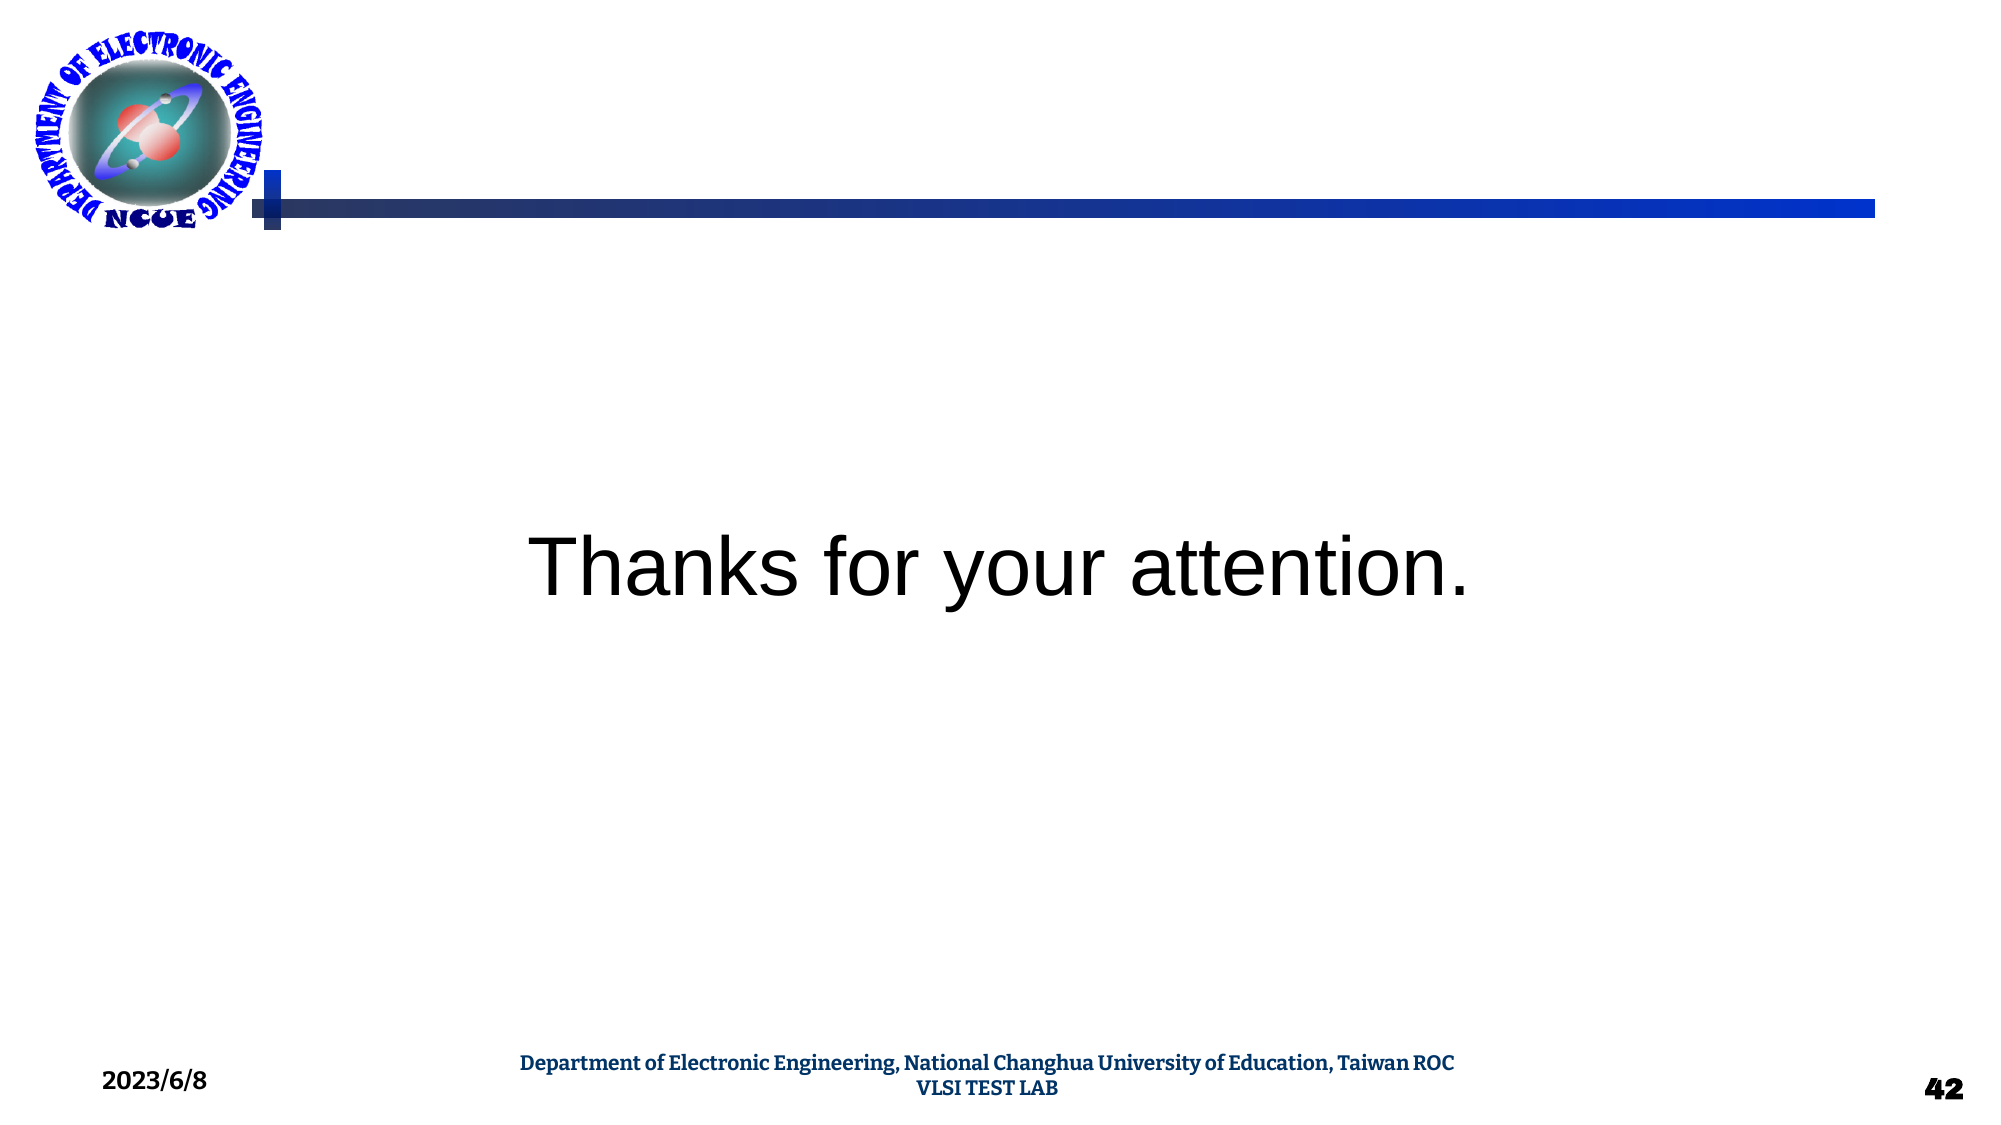

Thanks for your attention.
 Department of Electronic Engineering, National Changhua University of Education, Taiwan ROC
VLSI TEST LAB
2023/6/8
42